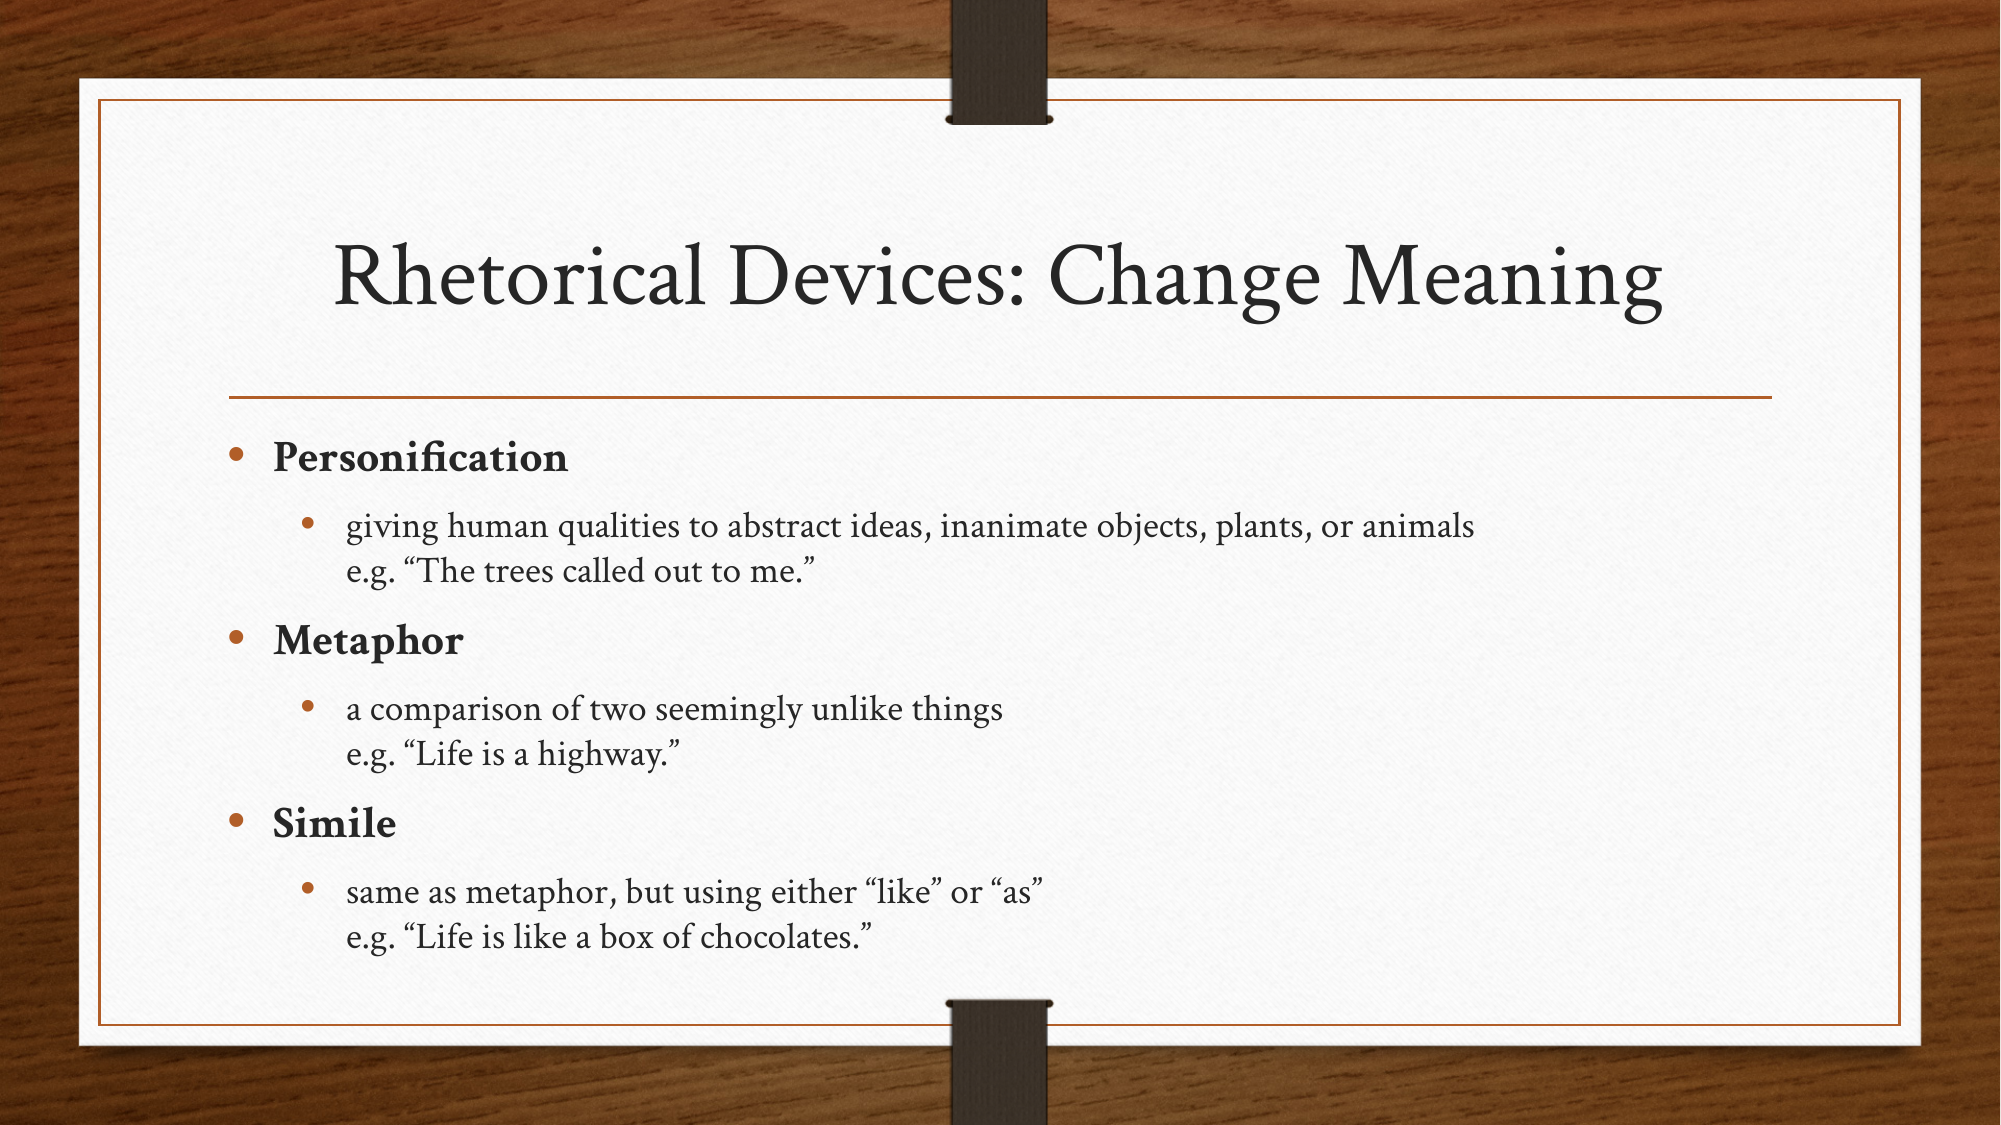

# Rhetorical Devices: Change Meaning
Personification
giving human qualities to abstract ideas, inanimate objects, plants, or animals
e.g. “The trees called out to me.”
Metaphor
a comparison of two seemingly unlike things
e.g. “Life is a highway.”
Simile
same as metaphor, but using either “like” or “as”
e.g. “Life is like a box of chocolates.”